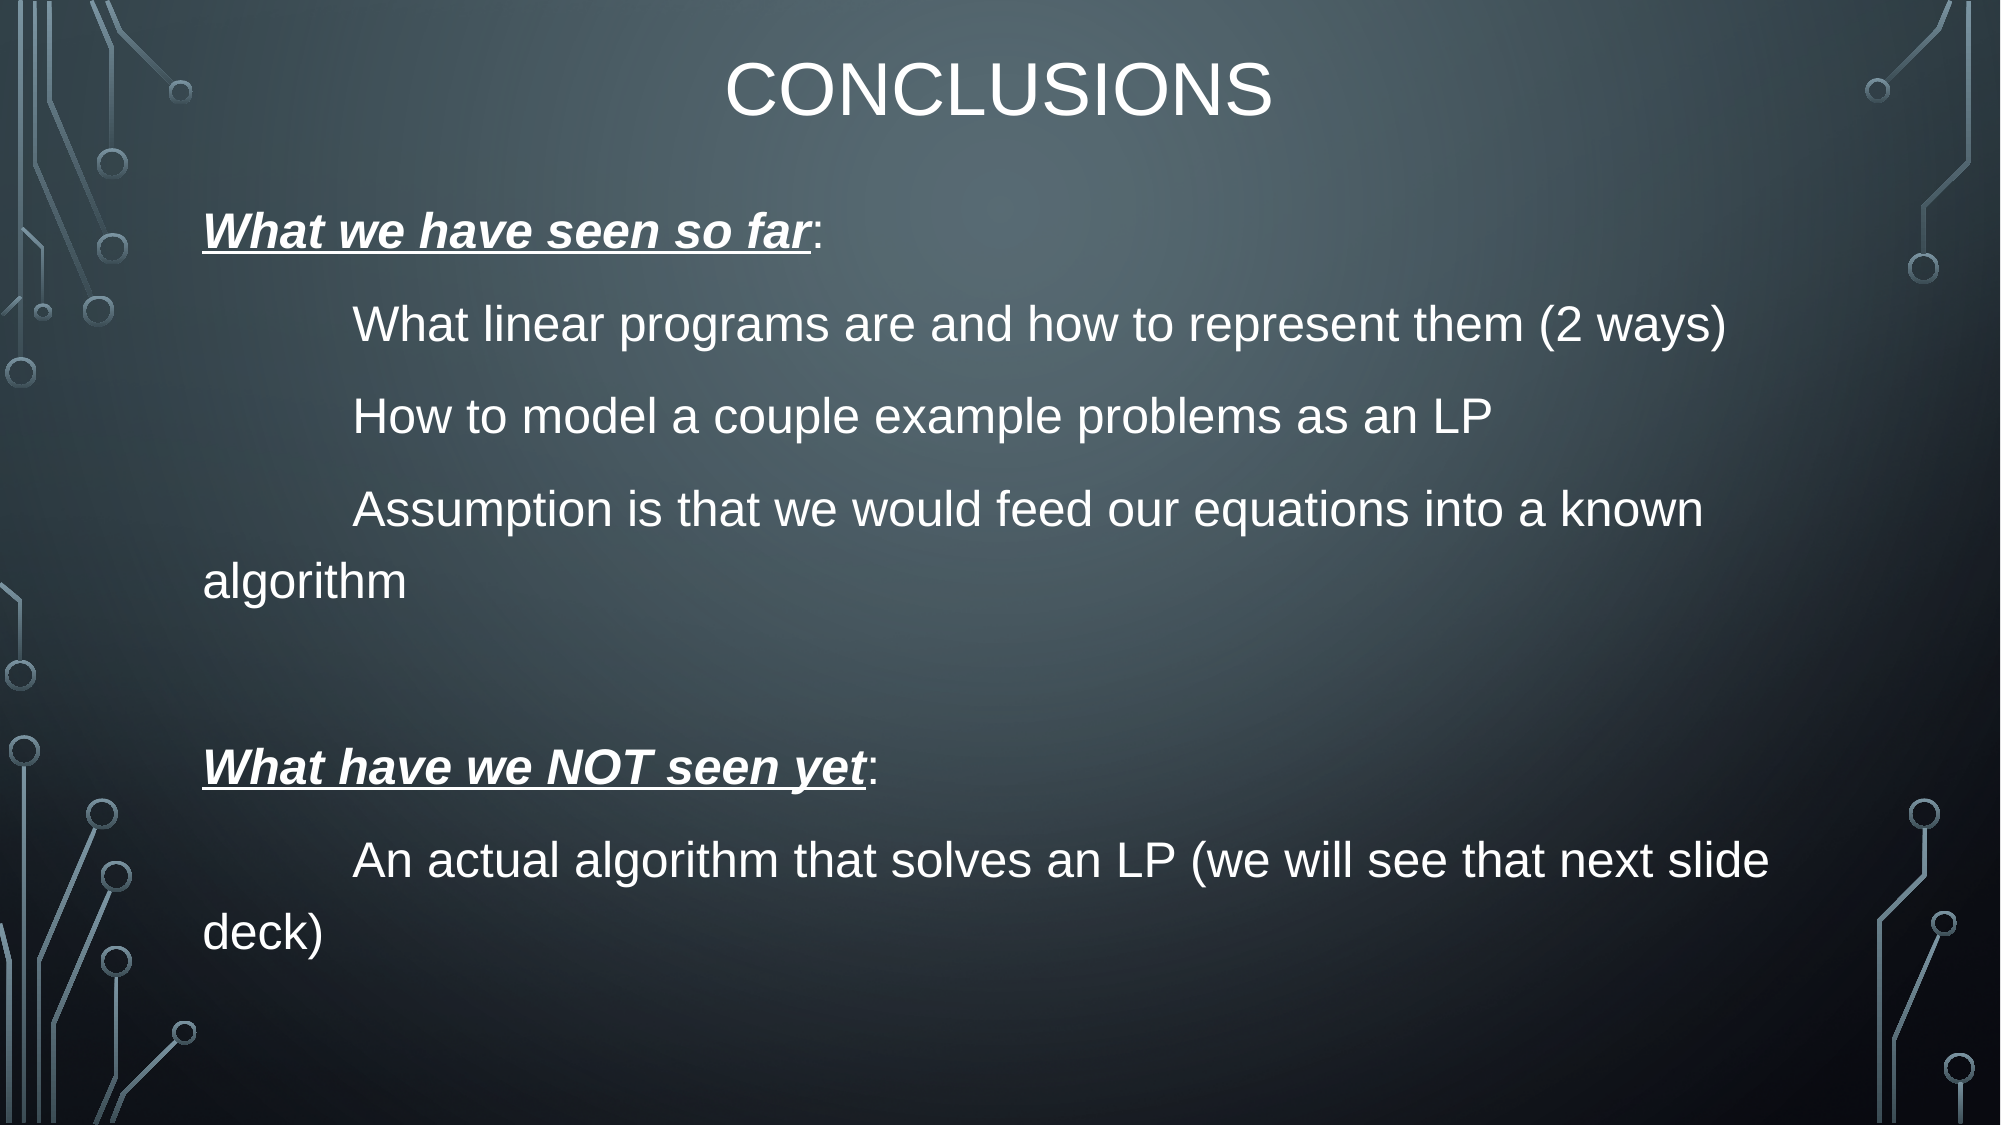

# Conclusions
What we have seen so far:
	What linear programs are and how to represent them (2 ways)
	How to model a couple example problems as an LP
	Assumption is that we would feed our equations into a known algorithm

What have we NOT seen yet:
	An actual algorithm that solves an LP (we will see that next slide deck)